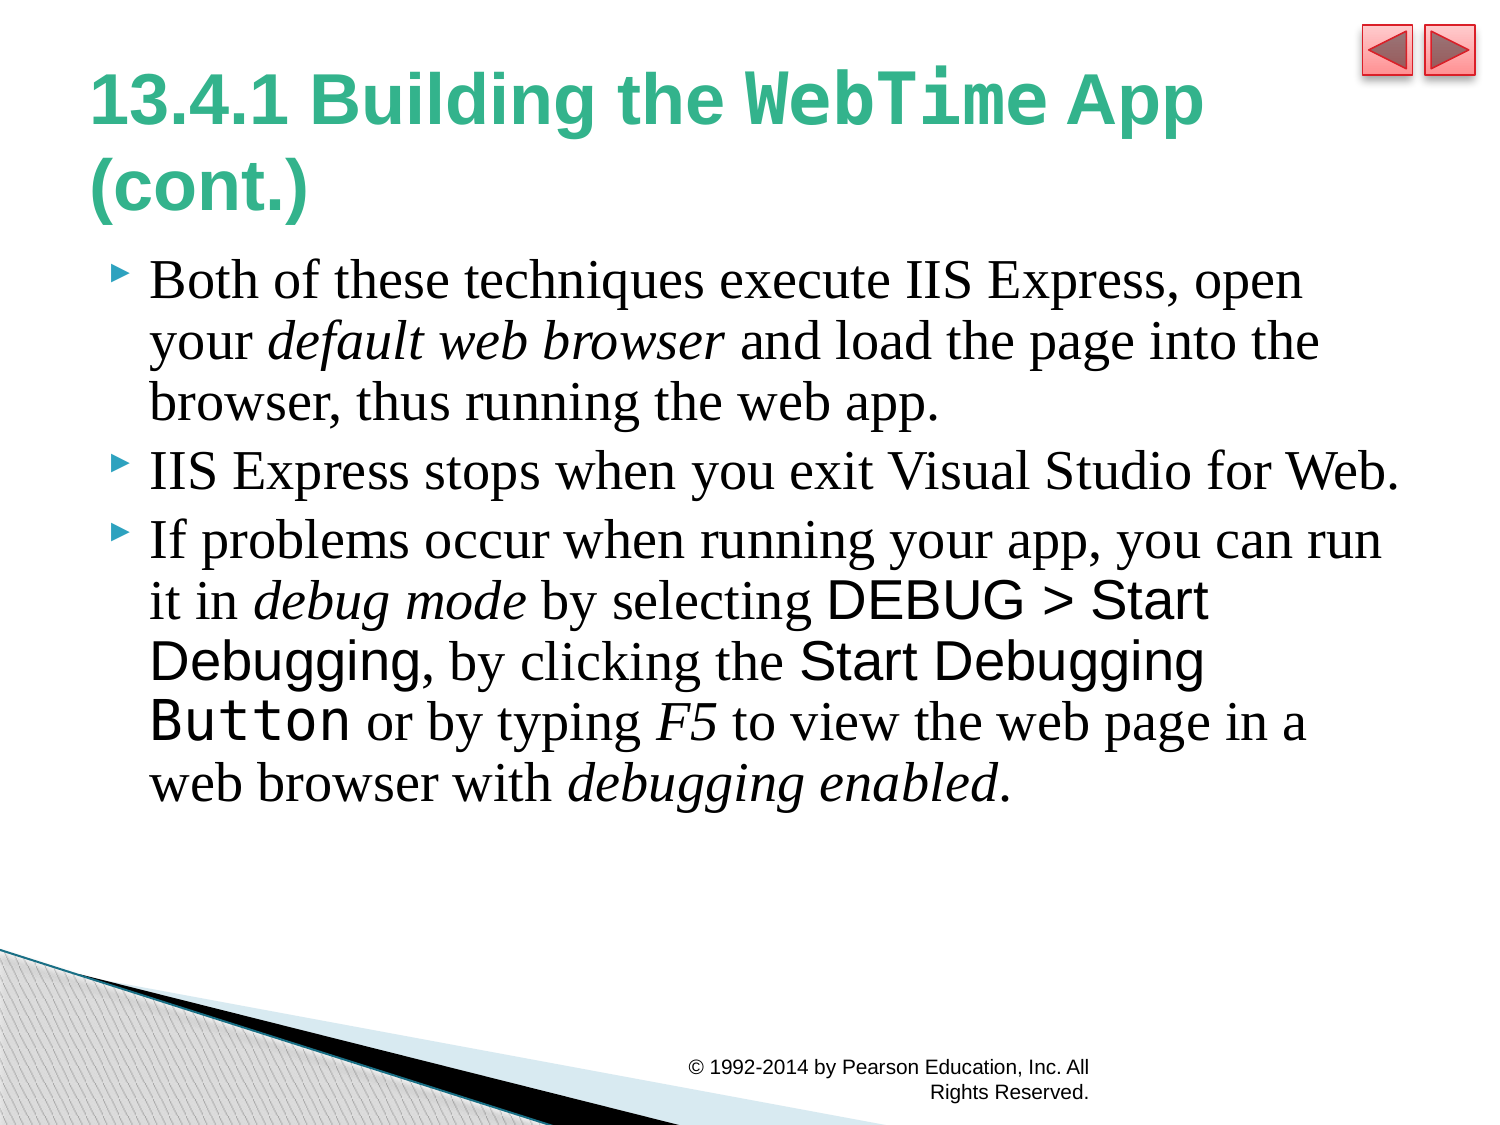

# 13.4.1 Building the WebTime App (cont.)
Both of these techniques execute IIS Express, open your default web browser and load the page into the browser, thus running the web app.
IIS Express stops when you exit Visual Studio for Web.
If problems occur when running your app, you can run it in debug mode by selecting DEBUG > Start Debugging, by clicking the Start Debugging Button or by typing F5 to view the web page in a web browser with debugging enabled.
© 1992-2014 by Pearson Education, Inc. All Rights Reserved.